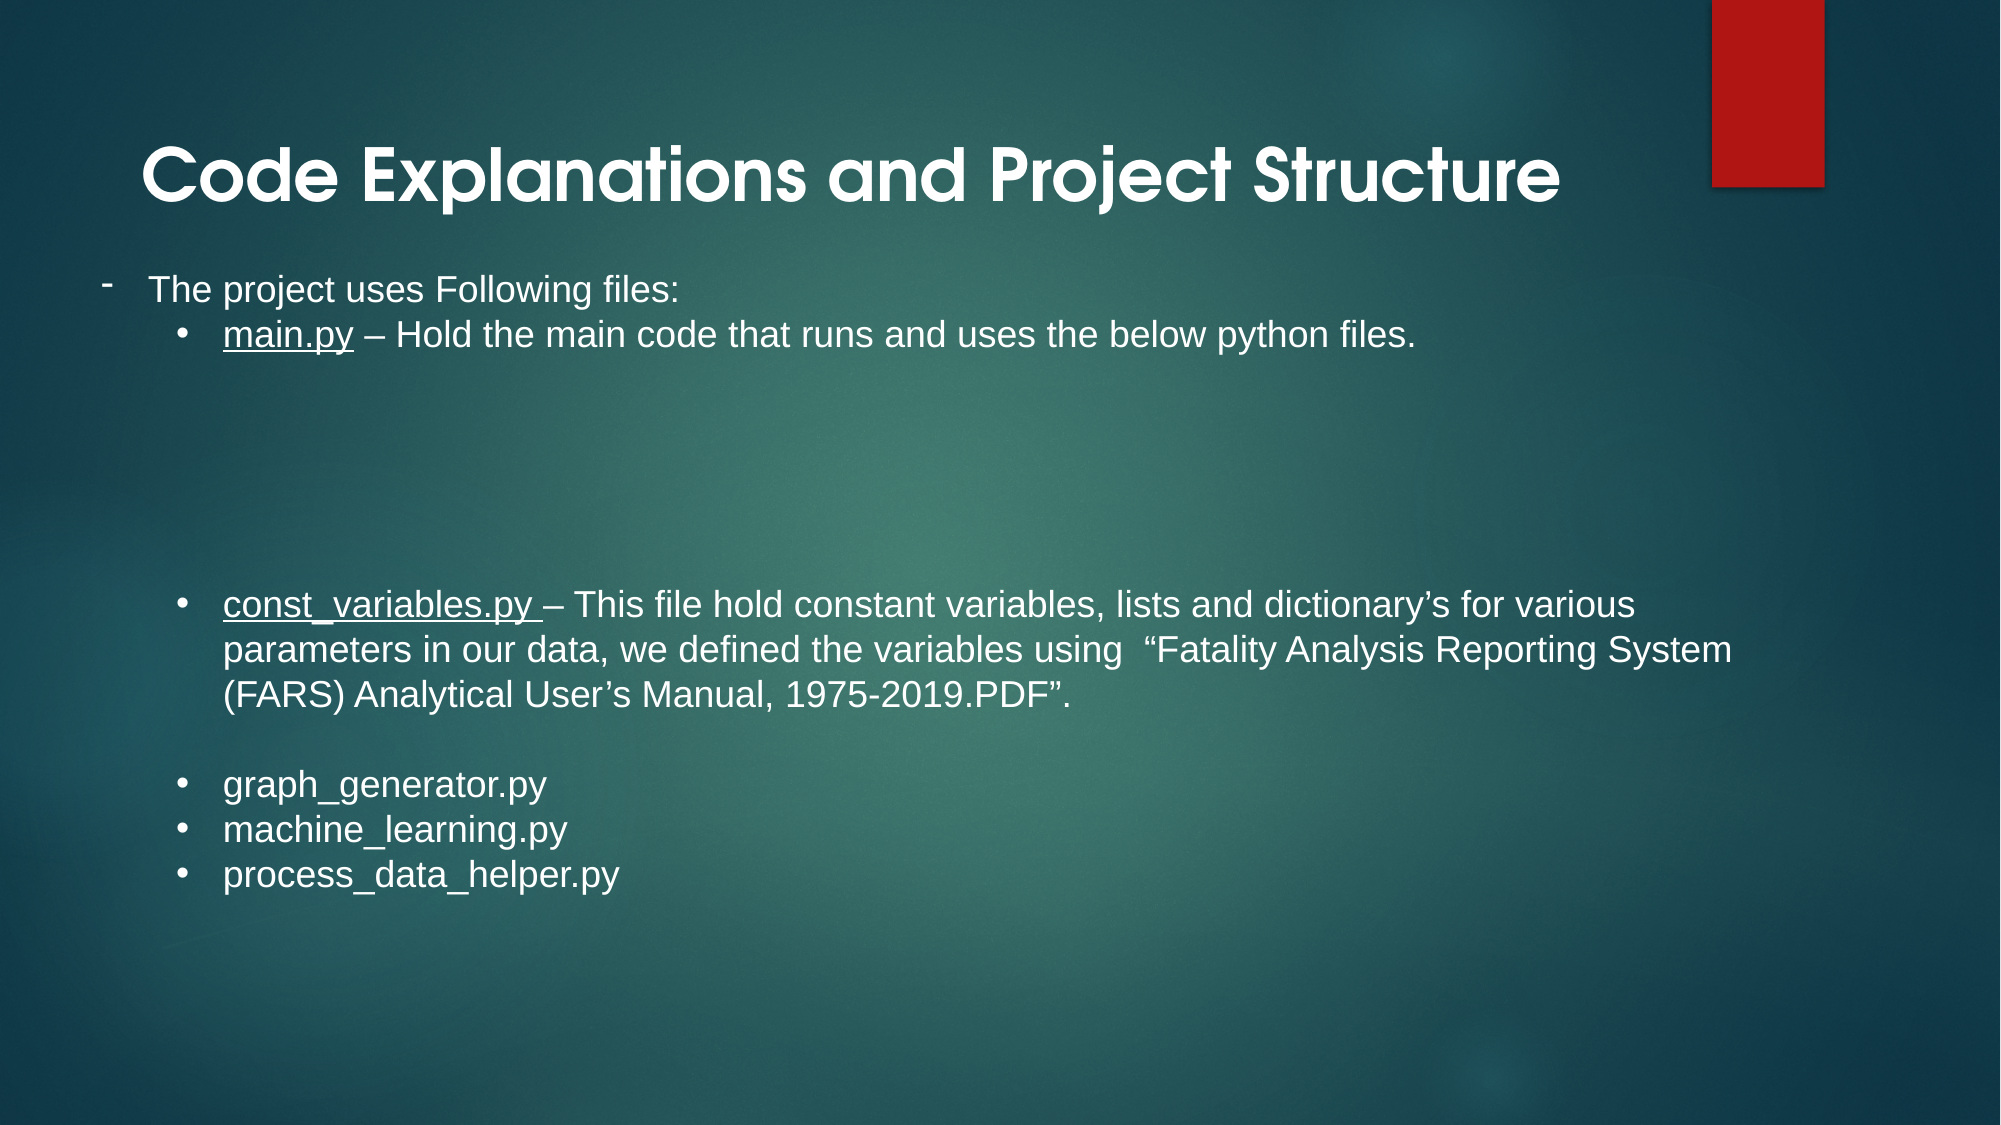

# Code Explanations and Project Structure
The project uses Following files:
main.py – Hold the main code that runs and uses the below python files.

const_variables.py – This file hold constant variables, lists and dictionary’s for various parameters in our data, we defined the variables using  “Fatality Analysis Reporting System (FARS) Analytical User’s Manual, 1975-2019.PDF”.

graph_generator.py
machine_learning.py
process_data_helper.py